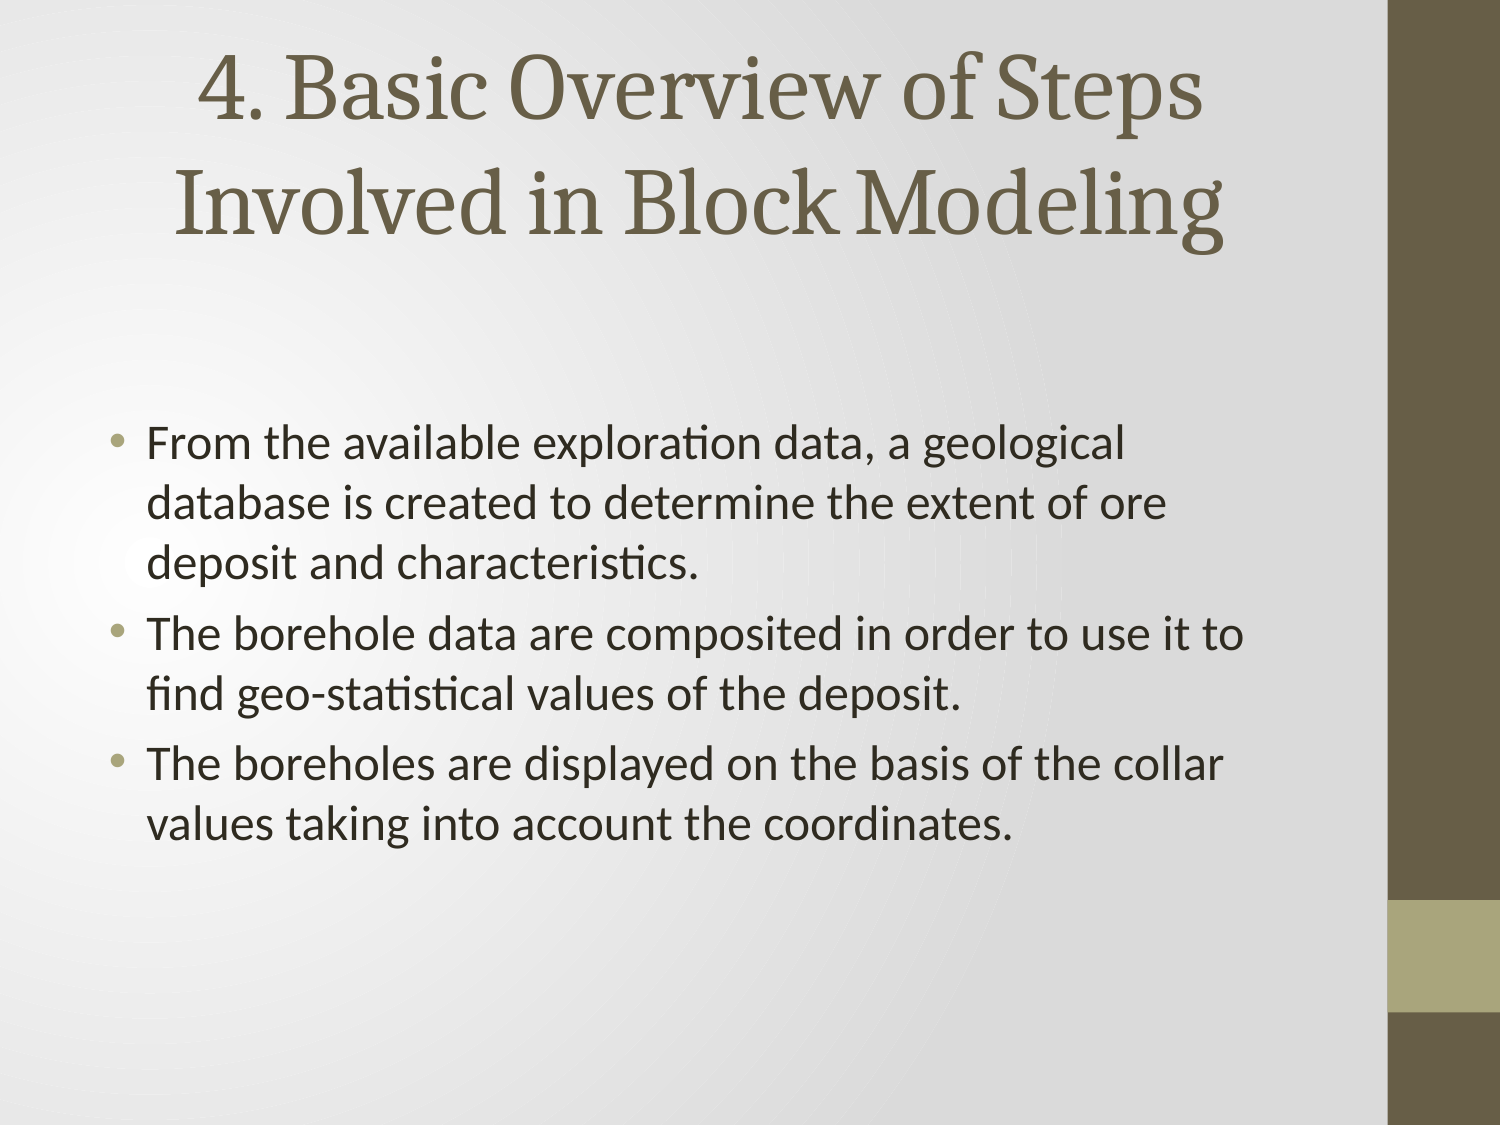

# 4. Basic Overview of Steps Involved in Block Modeling

From the available exploration data, a geological database is created to determine the extent of ore deposit and characteristics.
The borehole data are composited in order to use it to find geo-statistical values of the deposit.
The boreholes are displayed on the basis of the collar values taking into account the coordinates.